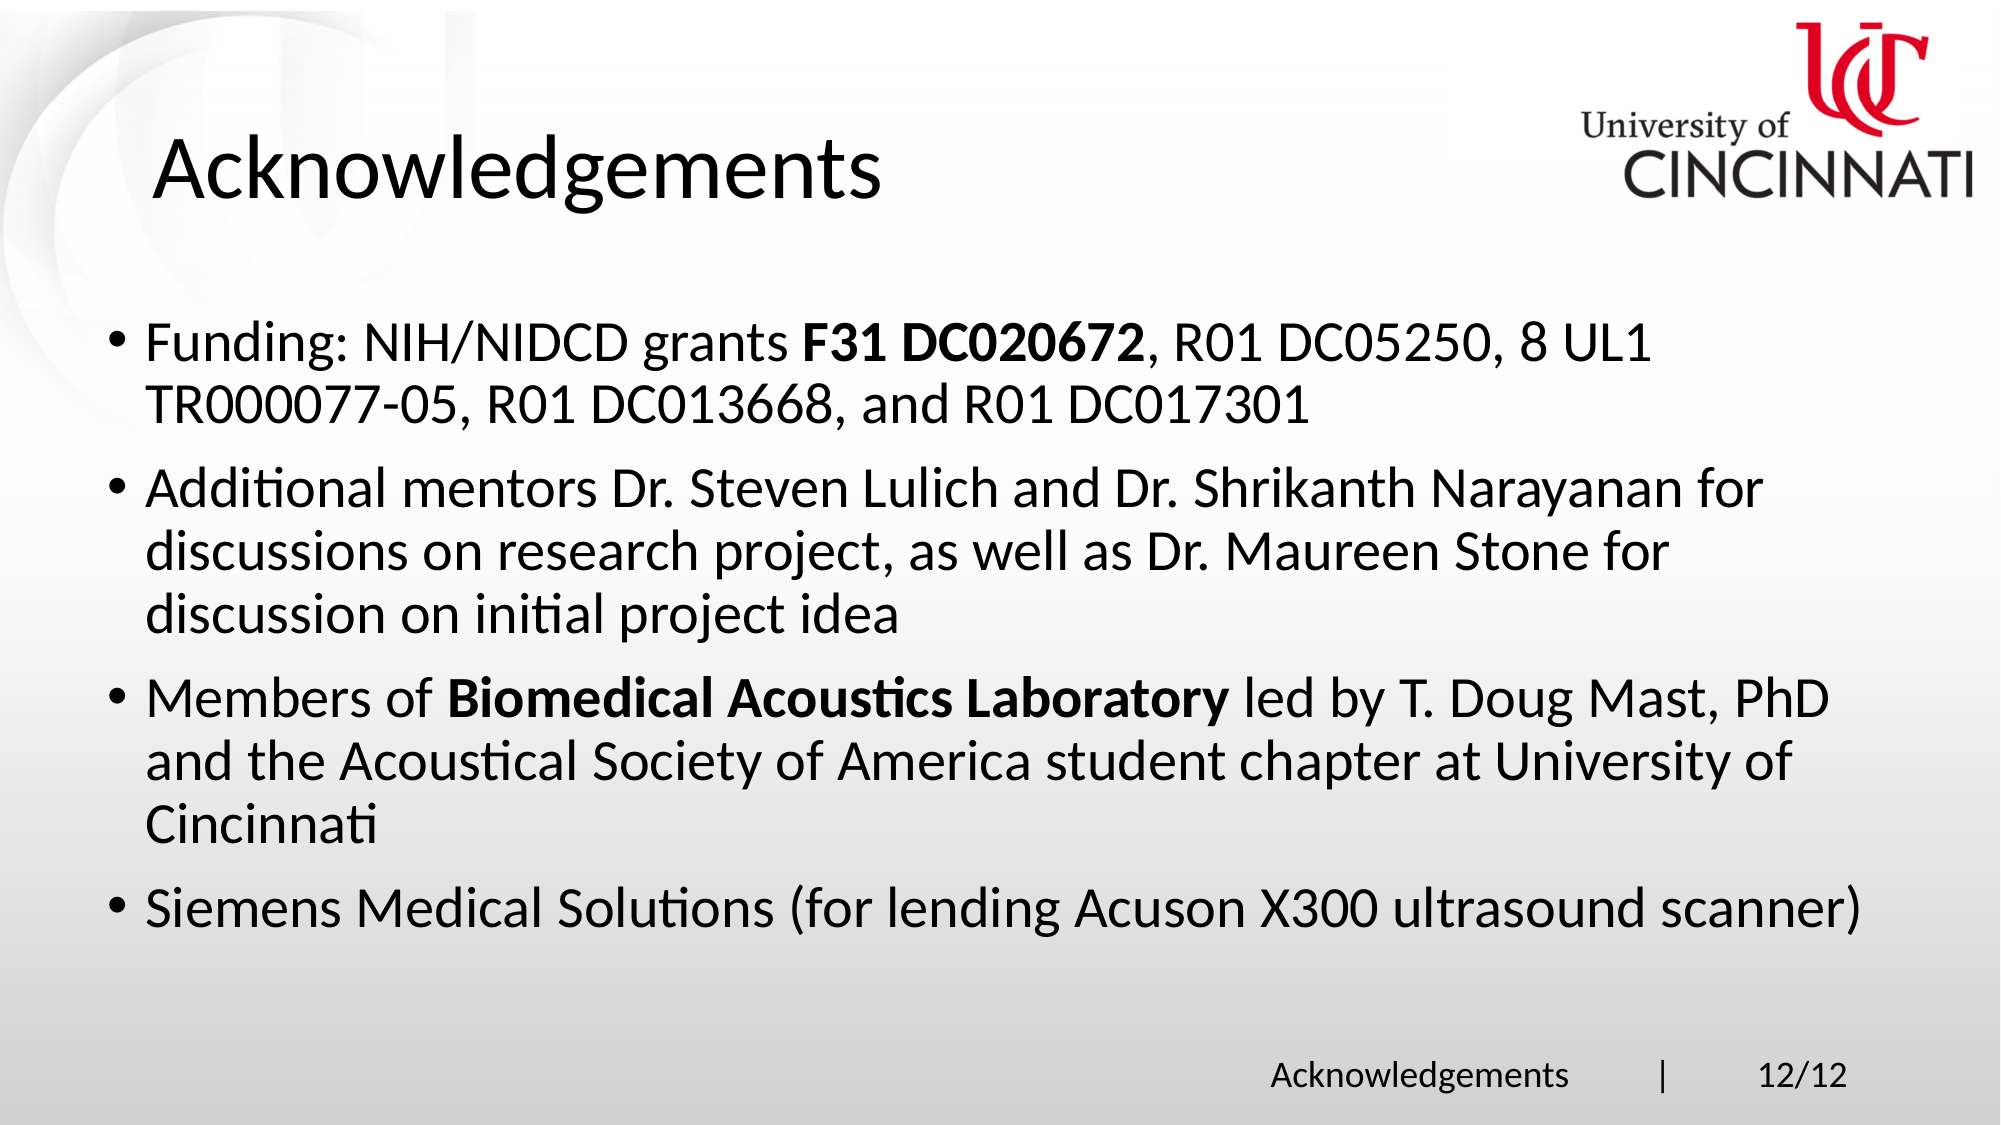

# Acknowledgements
Funding: NIH/NIDCD grants F31 DC020672, R01 DC05250, 8 UL1 TR000077-05, R01 DC013668, and R01 DC017301
Additional mentors Dr. Steven Lulich and Dr. Shrikanth Narayanan for discussions on research project, as well as Dr. Maureen Stone for discussion on initial project idea
Members of Biomedical Acoustics Laboratory led by T. Doug Mast, PhD and the Acoustical Society of America student chapter at University of Cincinnati
Siemens Medical Solutions (for lending Acuson X300 ultrasound scanner)

Acknowledgements          |          12/12